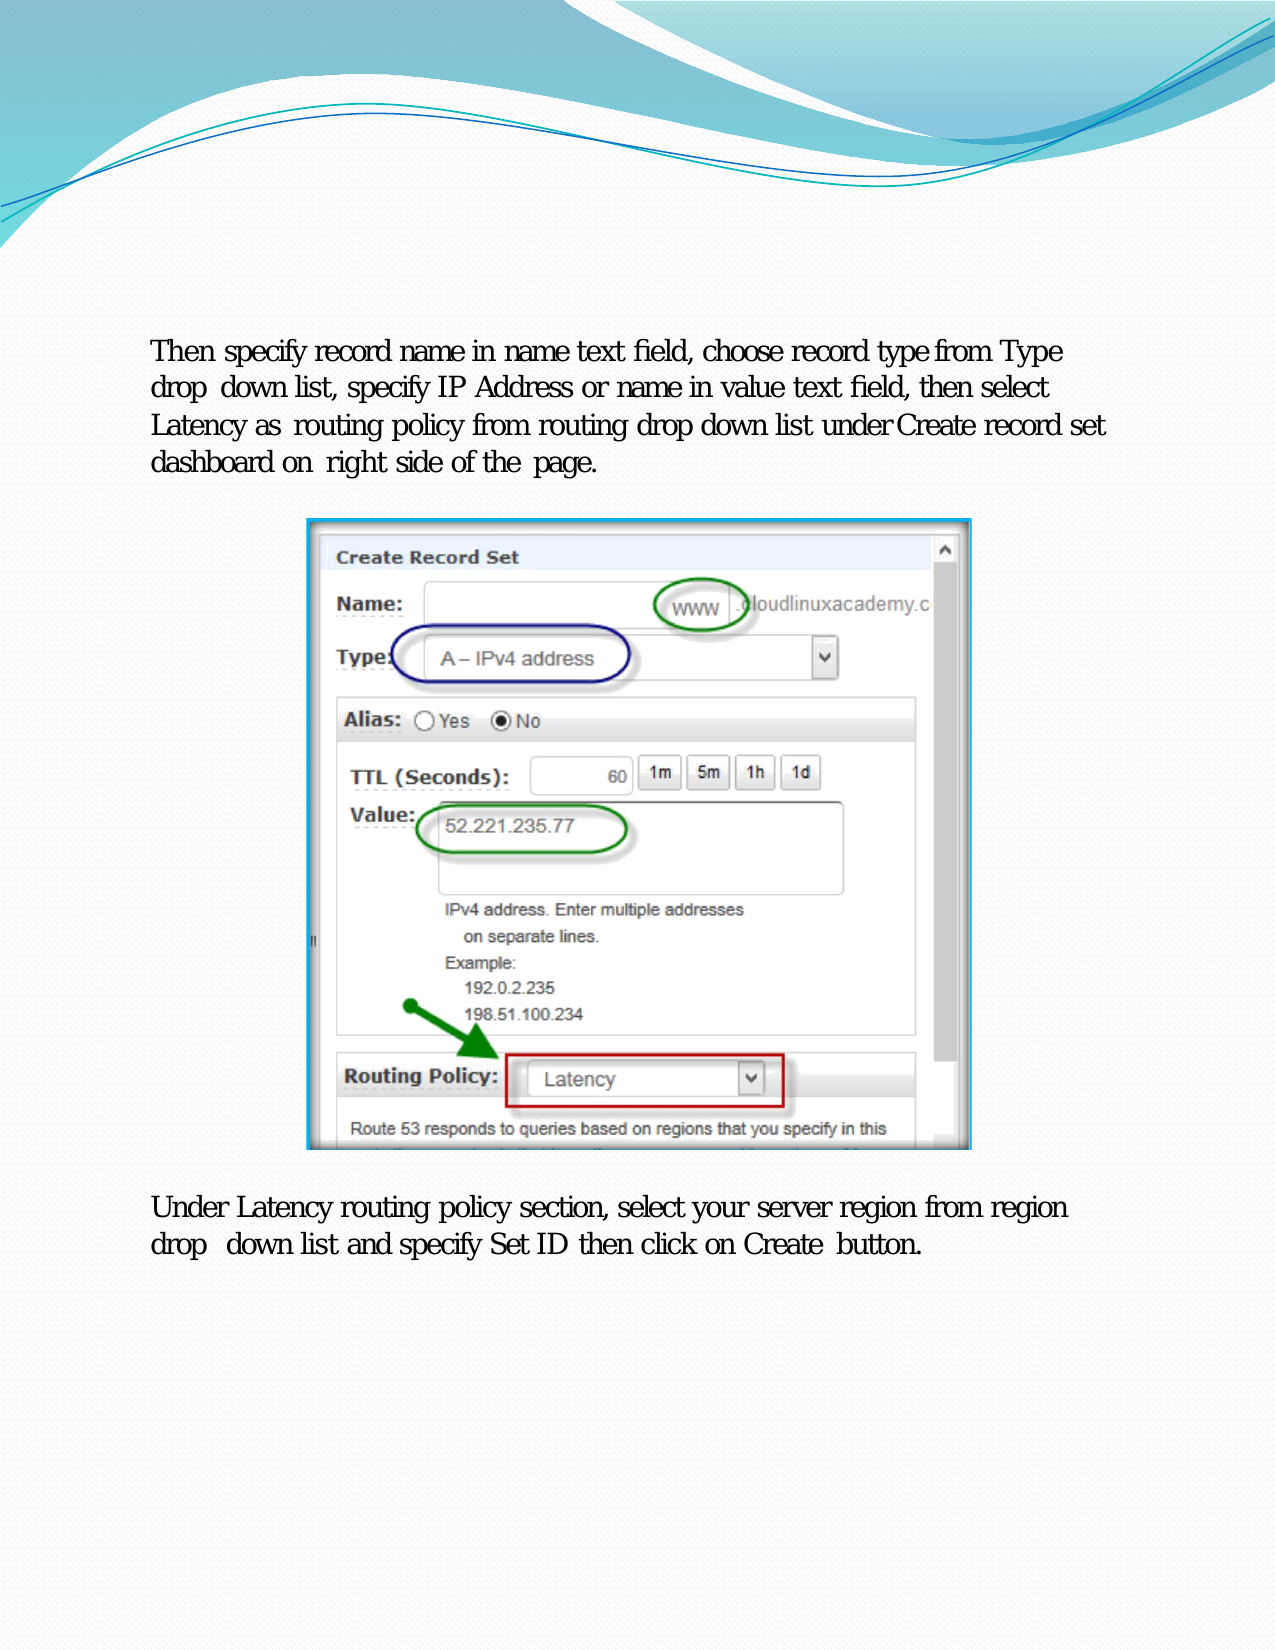

Then specify record name in name text field, choose record type from Type drop  down list, specify IP Address or name in value text field, then select Latency as  routing policy from routing drop down list under Create record set dashboard on  right side of the page.

Under Latency routing policy section, select your server region from region drop  down list and specify Set ID then click on Create button.